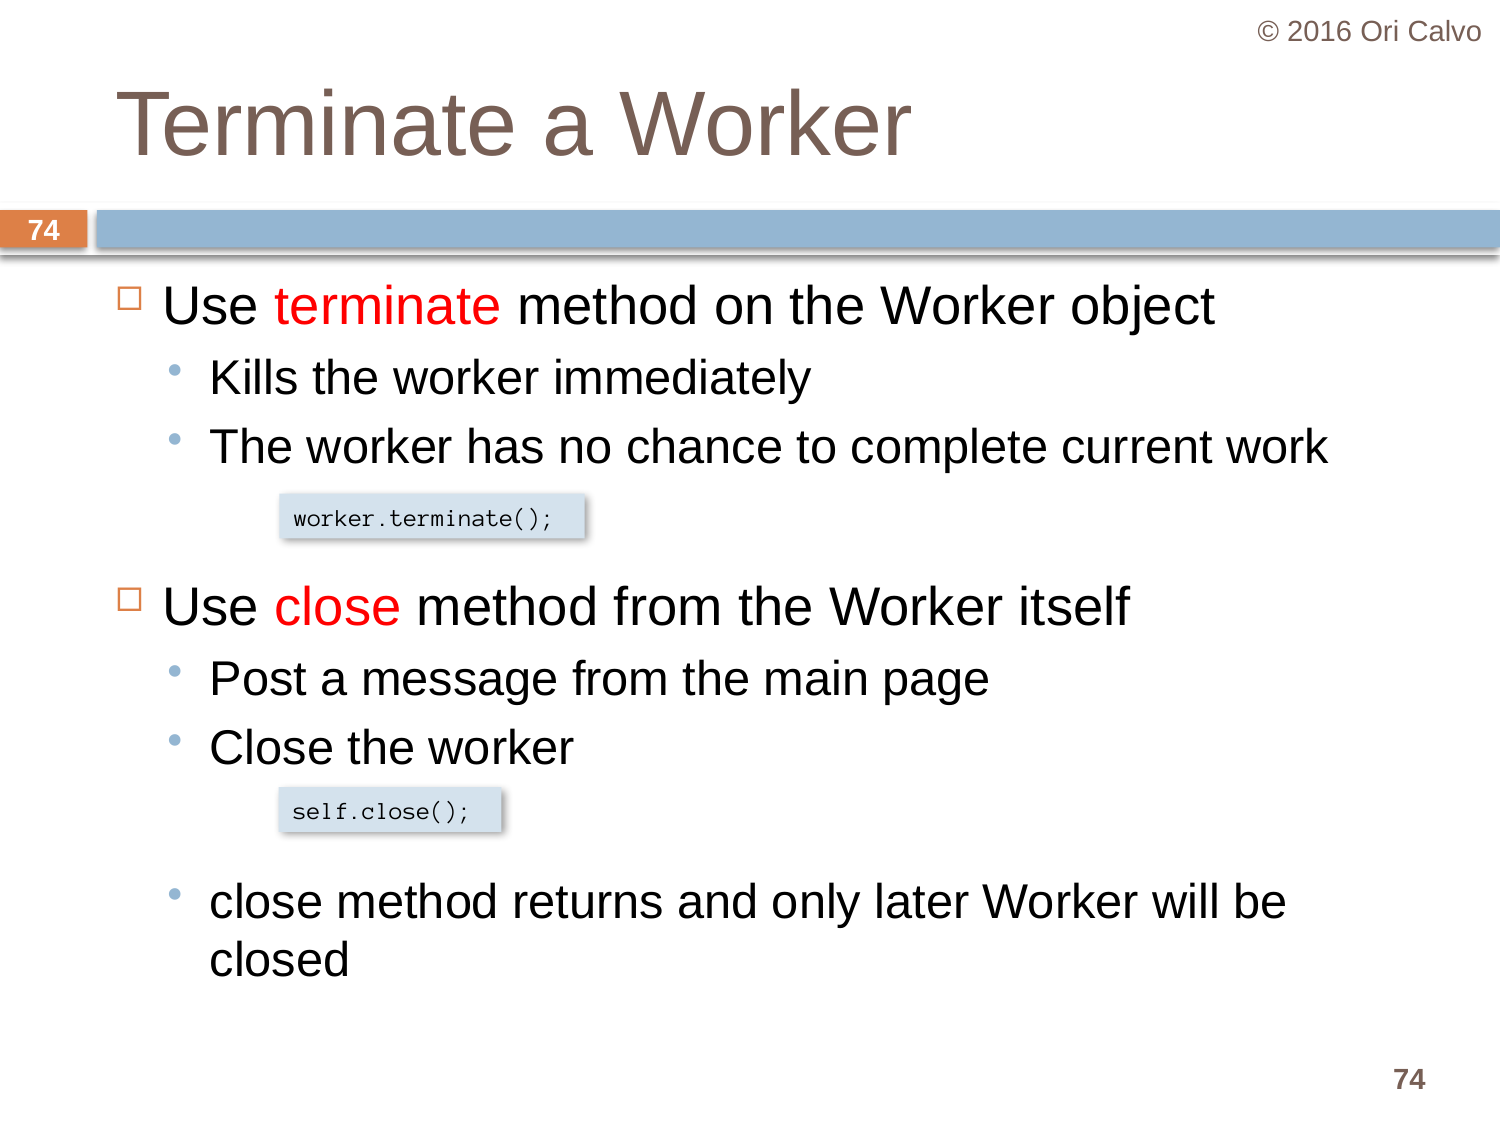

© 2016 Ori Calvo
# Terminate a Worker
74
Use terminate method on the Worker object
Kills the worker immediately
The worker has no chance to complete current work

Use close method from the Worker itself
Post a message from the main page
Close the worker

close method returns and only later Worker will be closed

worker.terminate();
self.close();